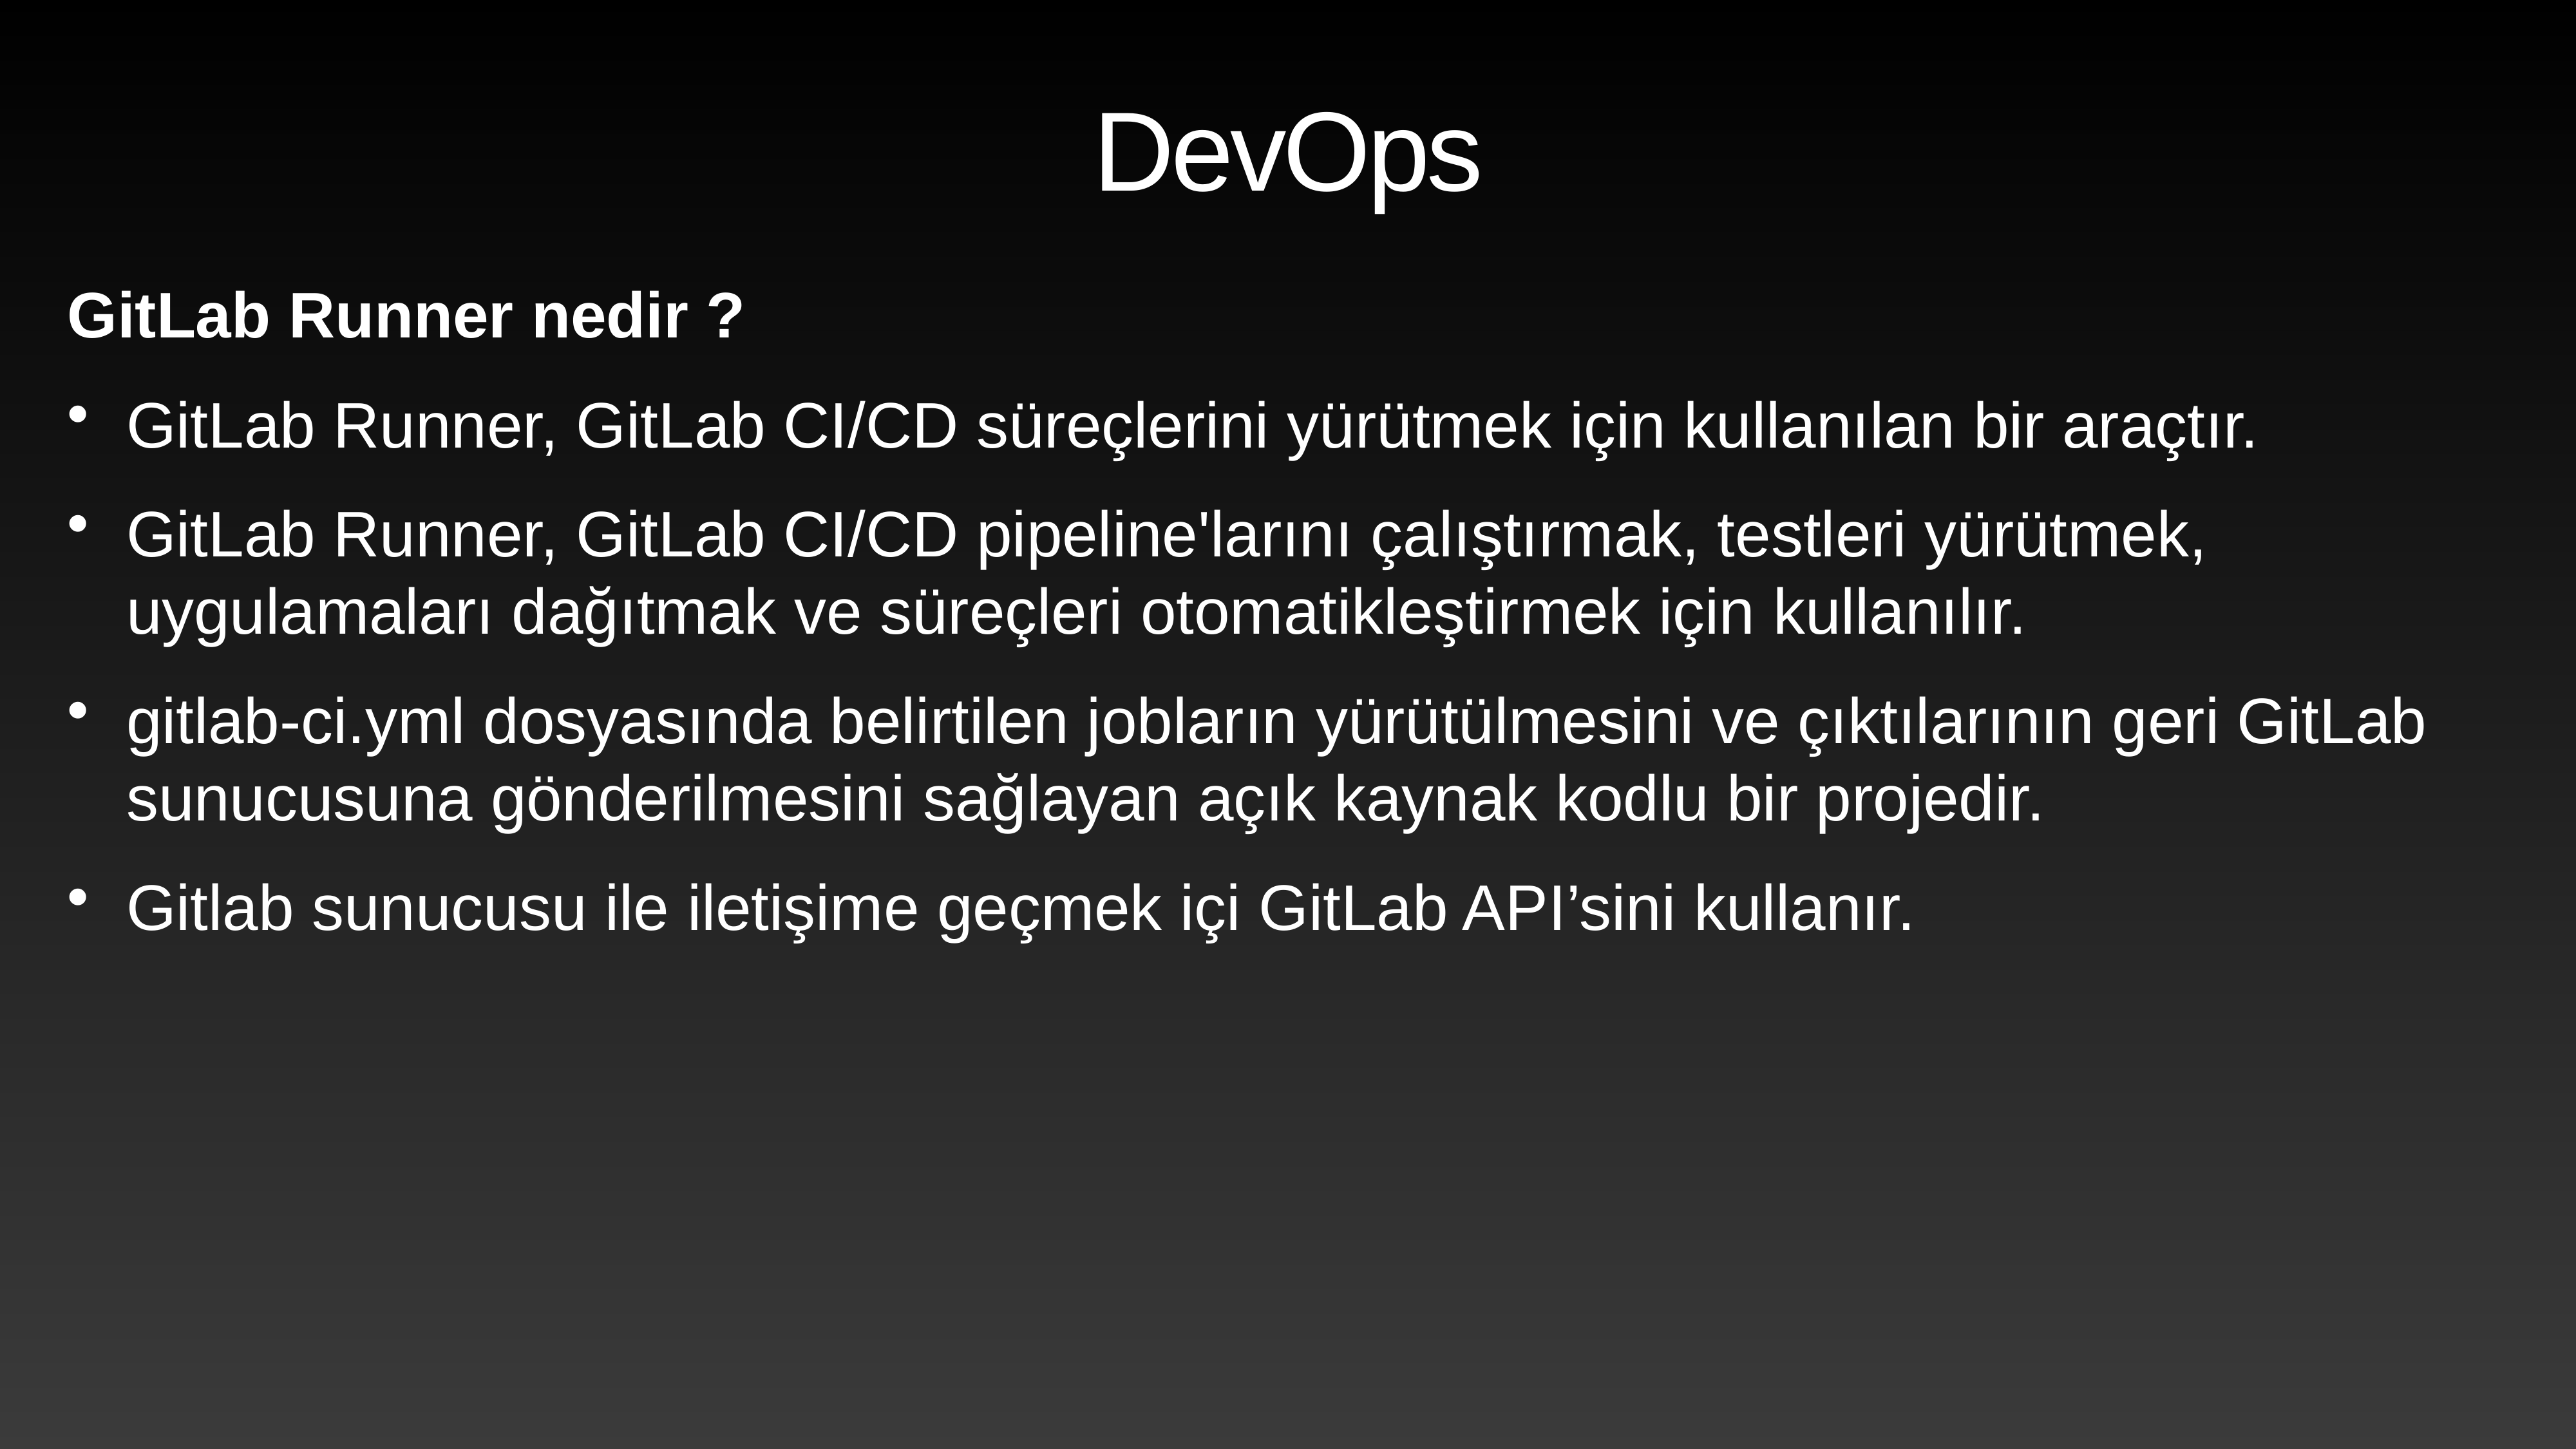

# DevOps
GitLab Runner nedir ?
GitLab Runner, GitLab CI/CD süreçlerini yürütmek için kullanılan bir araçtır.
GitLab Runner, GitLab CI/CD pipeline'larını çalıştırmak, testleri yürütmek, uygulamaları dağıtmak ve süreçleri otomatikleştirmek için kullanılır.
gitlab-ci.yml dosyasında belirtilen jobların yürütülmesini ve çıktılarının geri GitLab sunucusuna gönderilmesini sağlayan açık kaynak kodlu bir projedir.
Gitlab sunucusu ile iletişime geçmek içi GitLab API’sini kullanır.